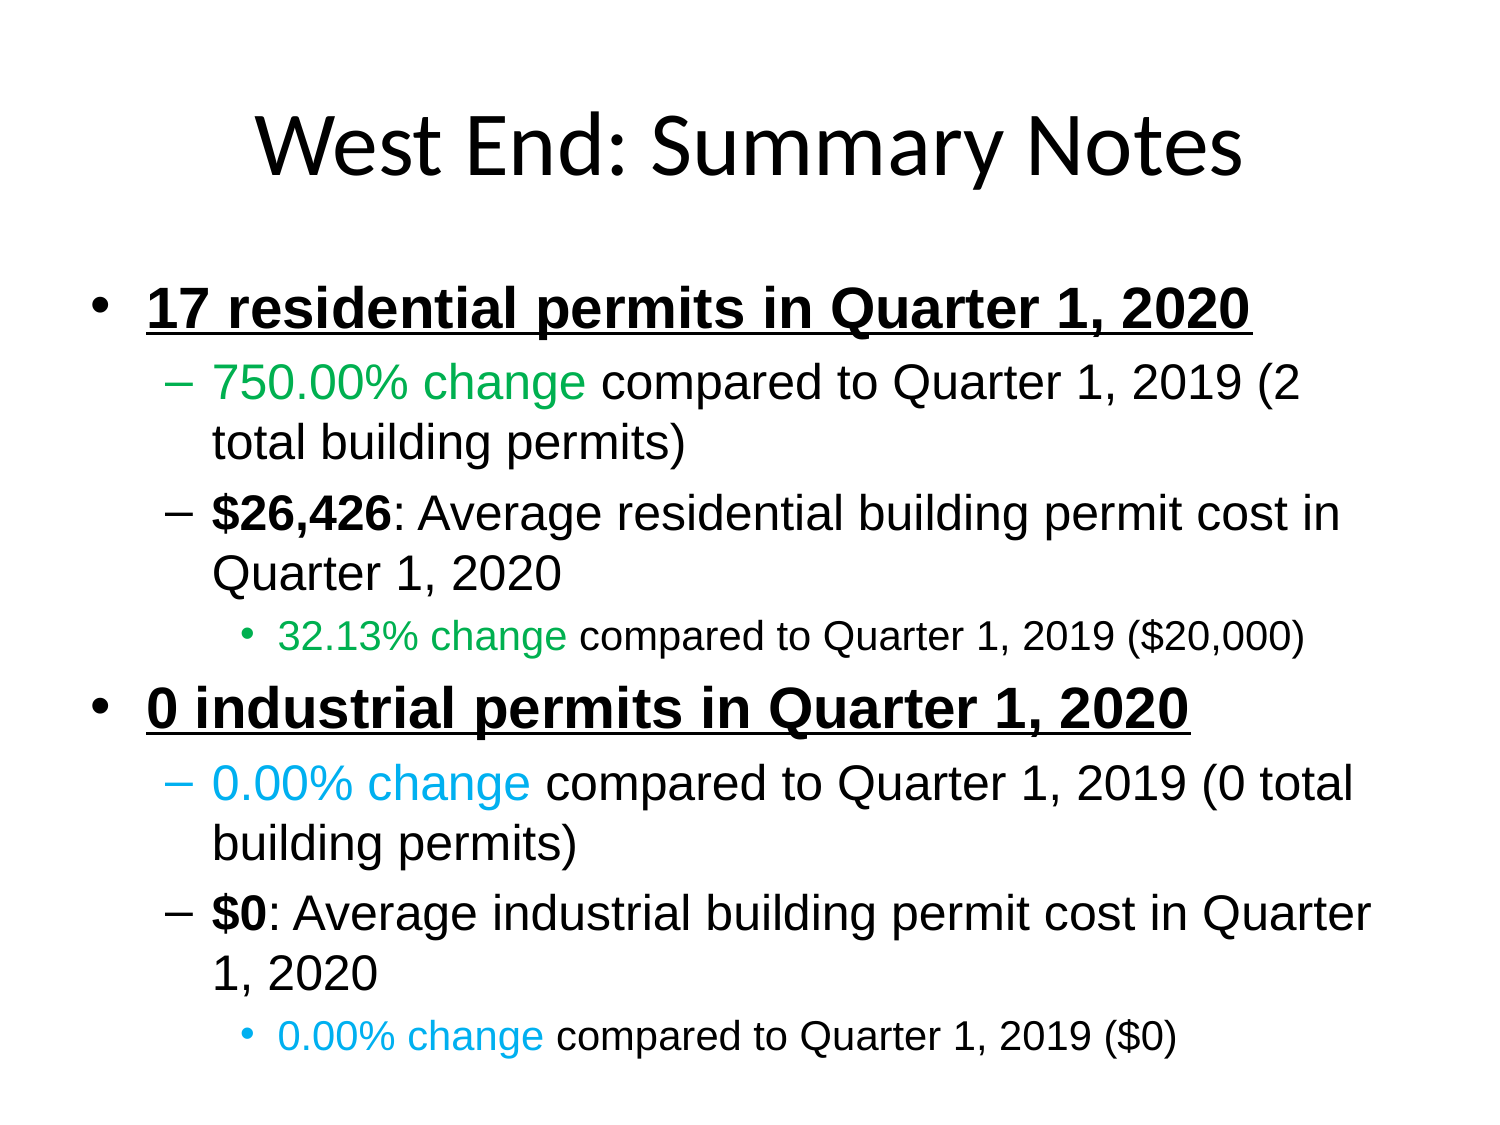

# West End: Summary Notes
17 residential permits in Quarter 1, 2020
750.00% change compared to Quarter 1, 2019 (2 total building permits)
$26,426: Average residential building permit cost in Quarter 1, 2020
32.13% change compared to Quarter 1, 2019 ($20,000)
0 industrial permits in Quarter 1, 2020
0.00% change compared to Quarter 1, 2019 (0 total building permits)
$0: Average industrial building permit cost in Quarter 1, 2020
0.00% change compared to Quarter 1, 2019 ($0)